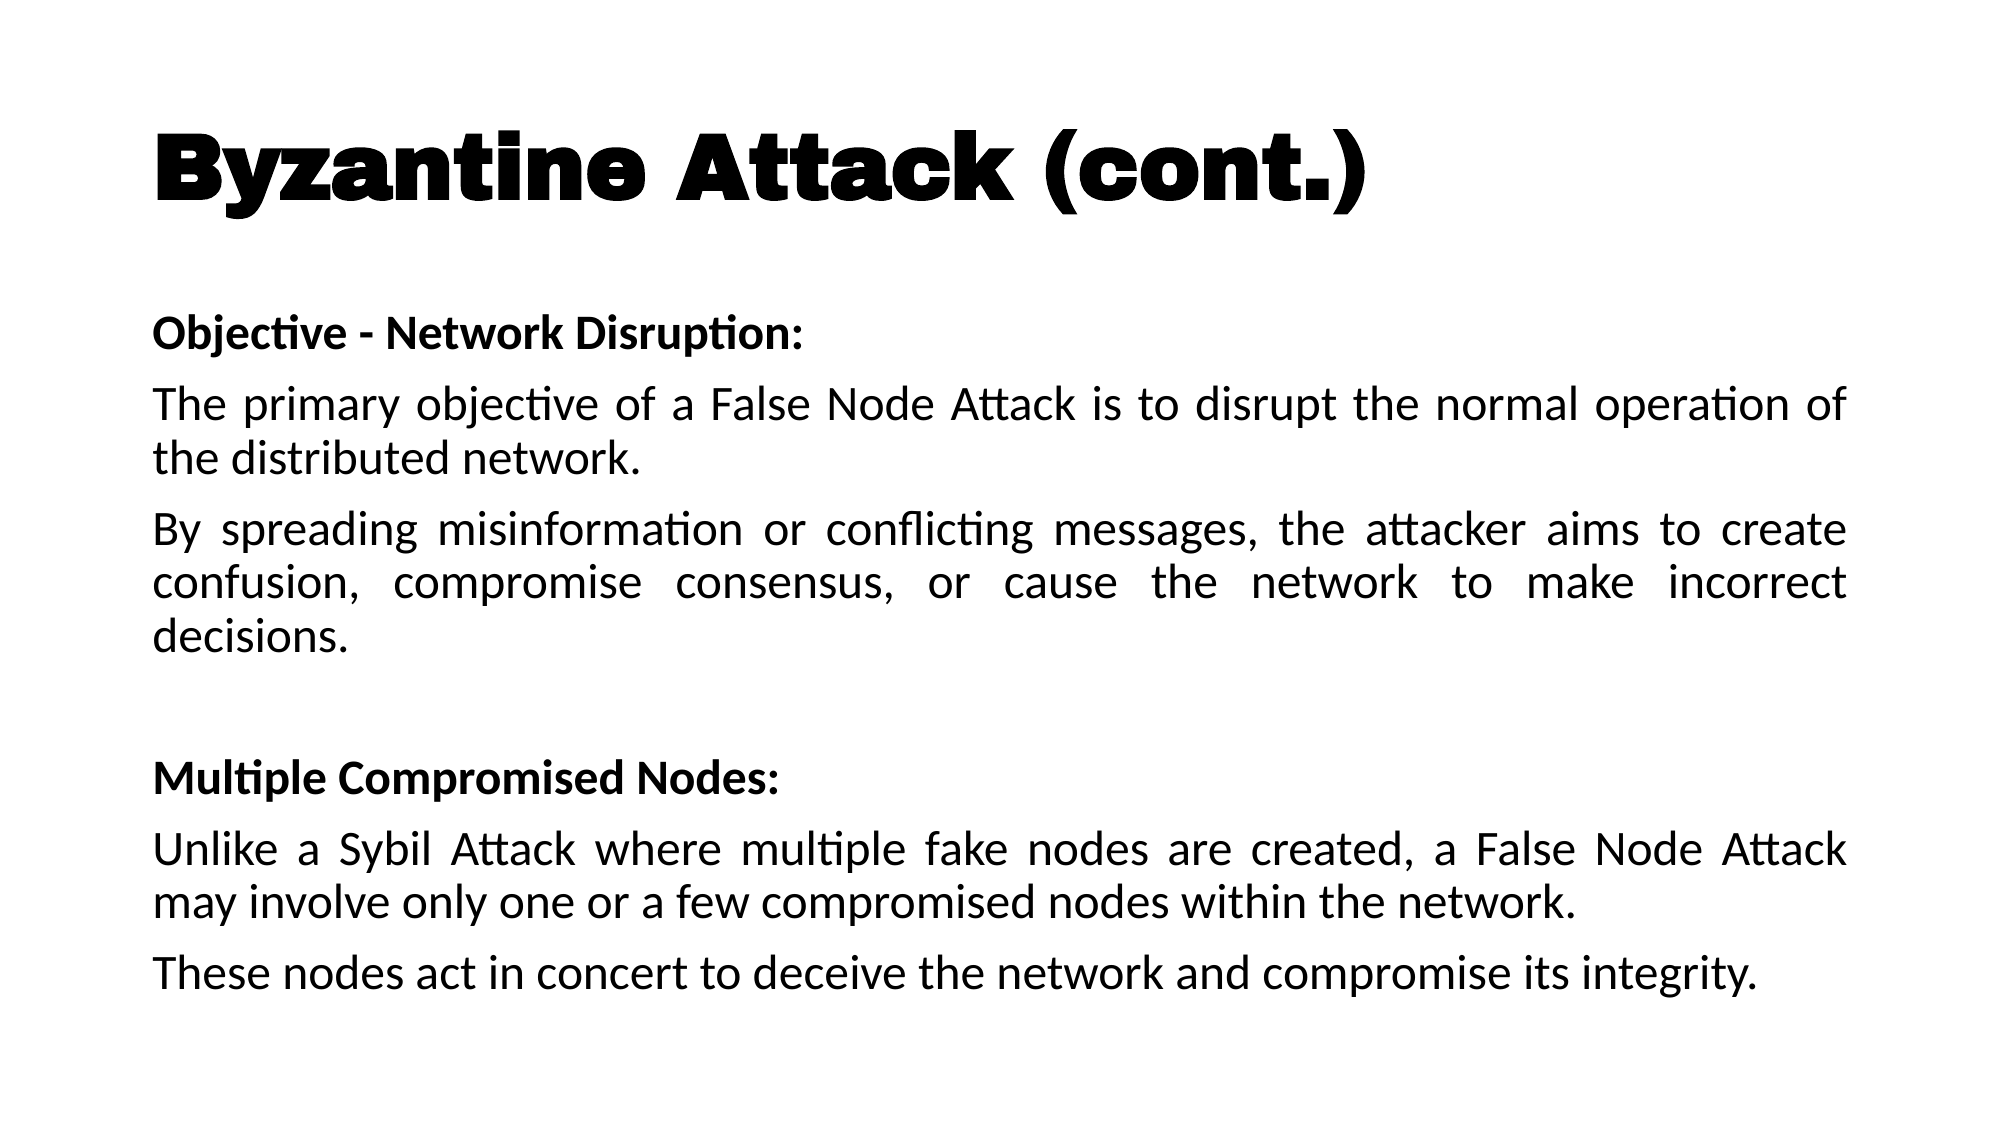

# Byzantine Attack (cont.)
Objective - Network Disruption:
The primary objective of a False Node Attack is to disrupt the normal operation of the distributed network.
By spreading misinformation or conflicting messages, the attacker aims to create confusion, compromise consensus, or cause the network to make incorrect decisions.

Multiple Compromised Nodes:
Unlike a Sybil Attack where multiple fake nodes are created, a False Node Attack may involve only one or a few compromised nodes within the network.
These nodes act in concert to deceive the network and compromise its integrity.